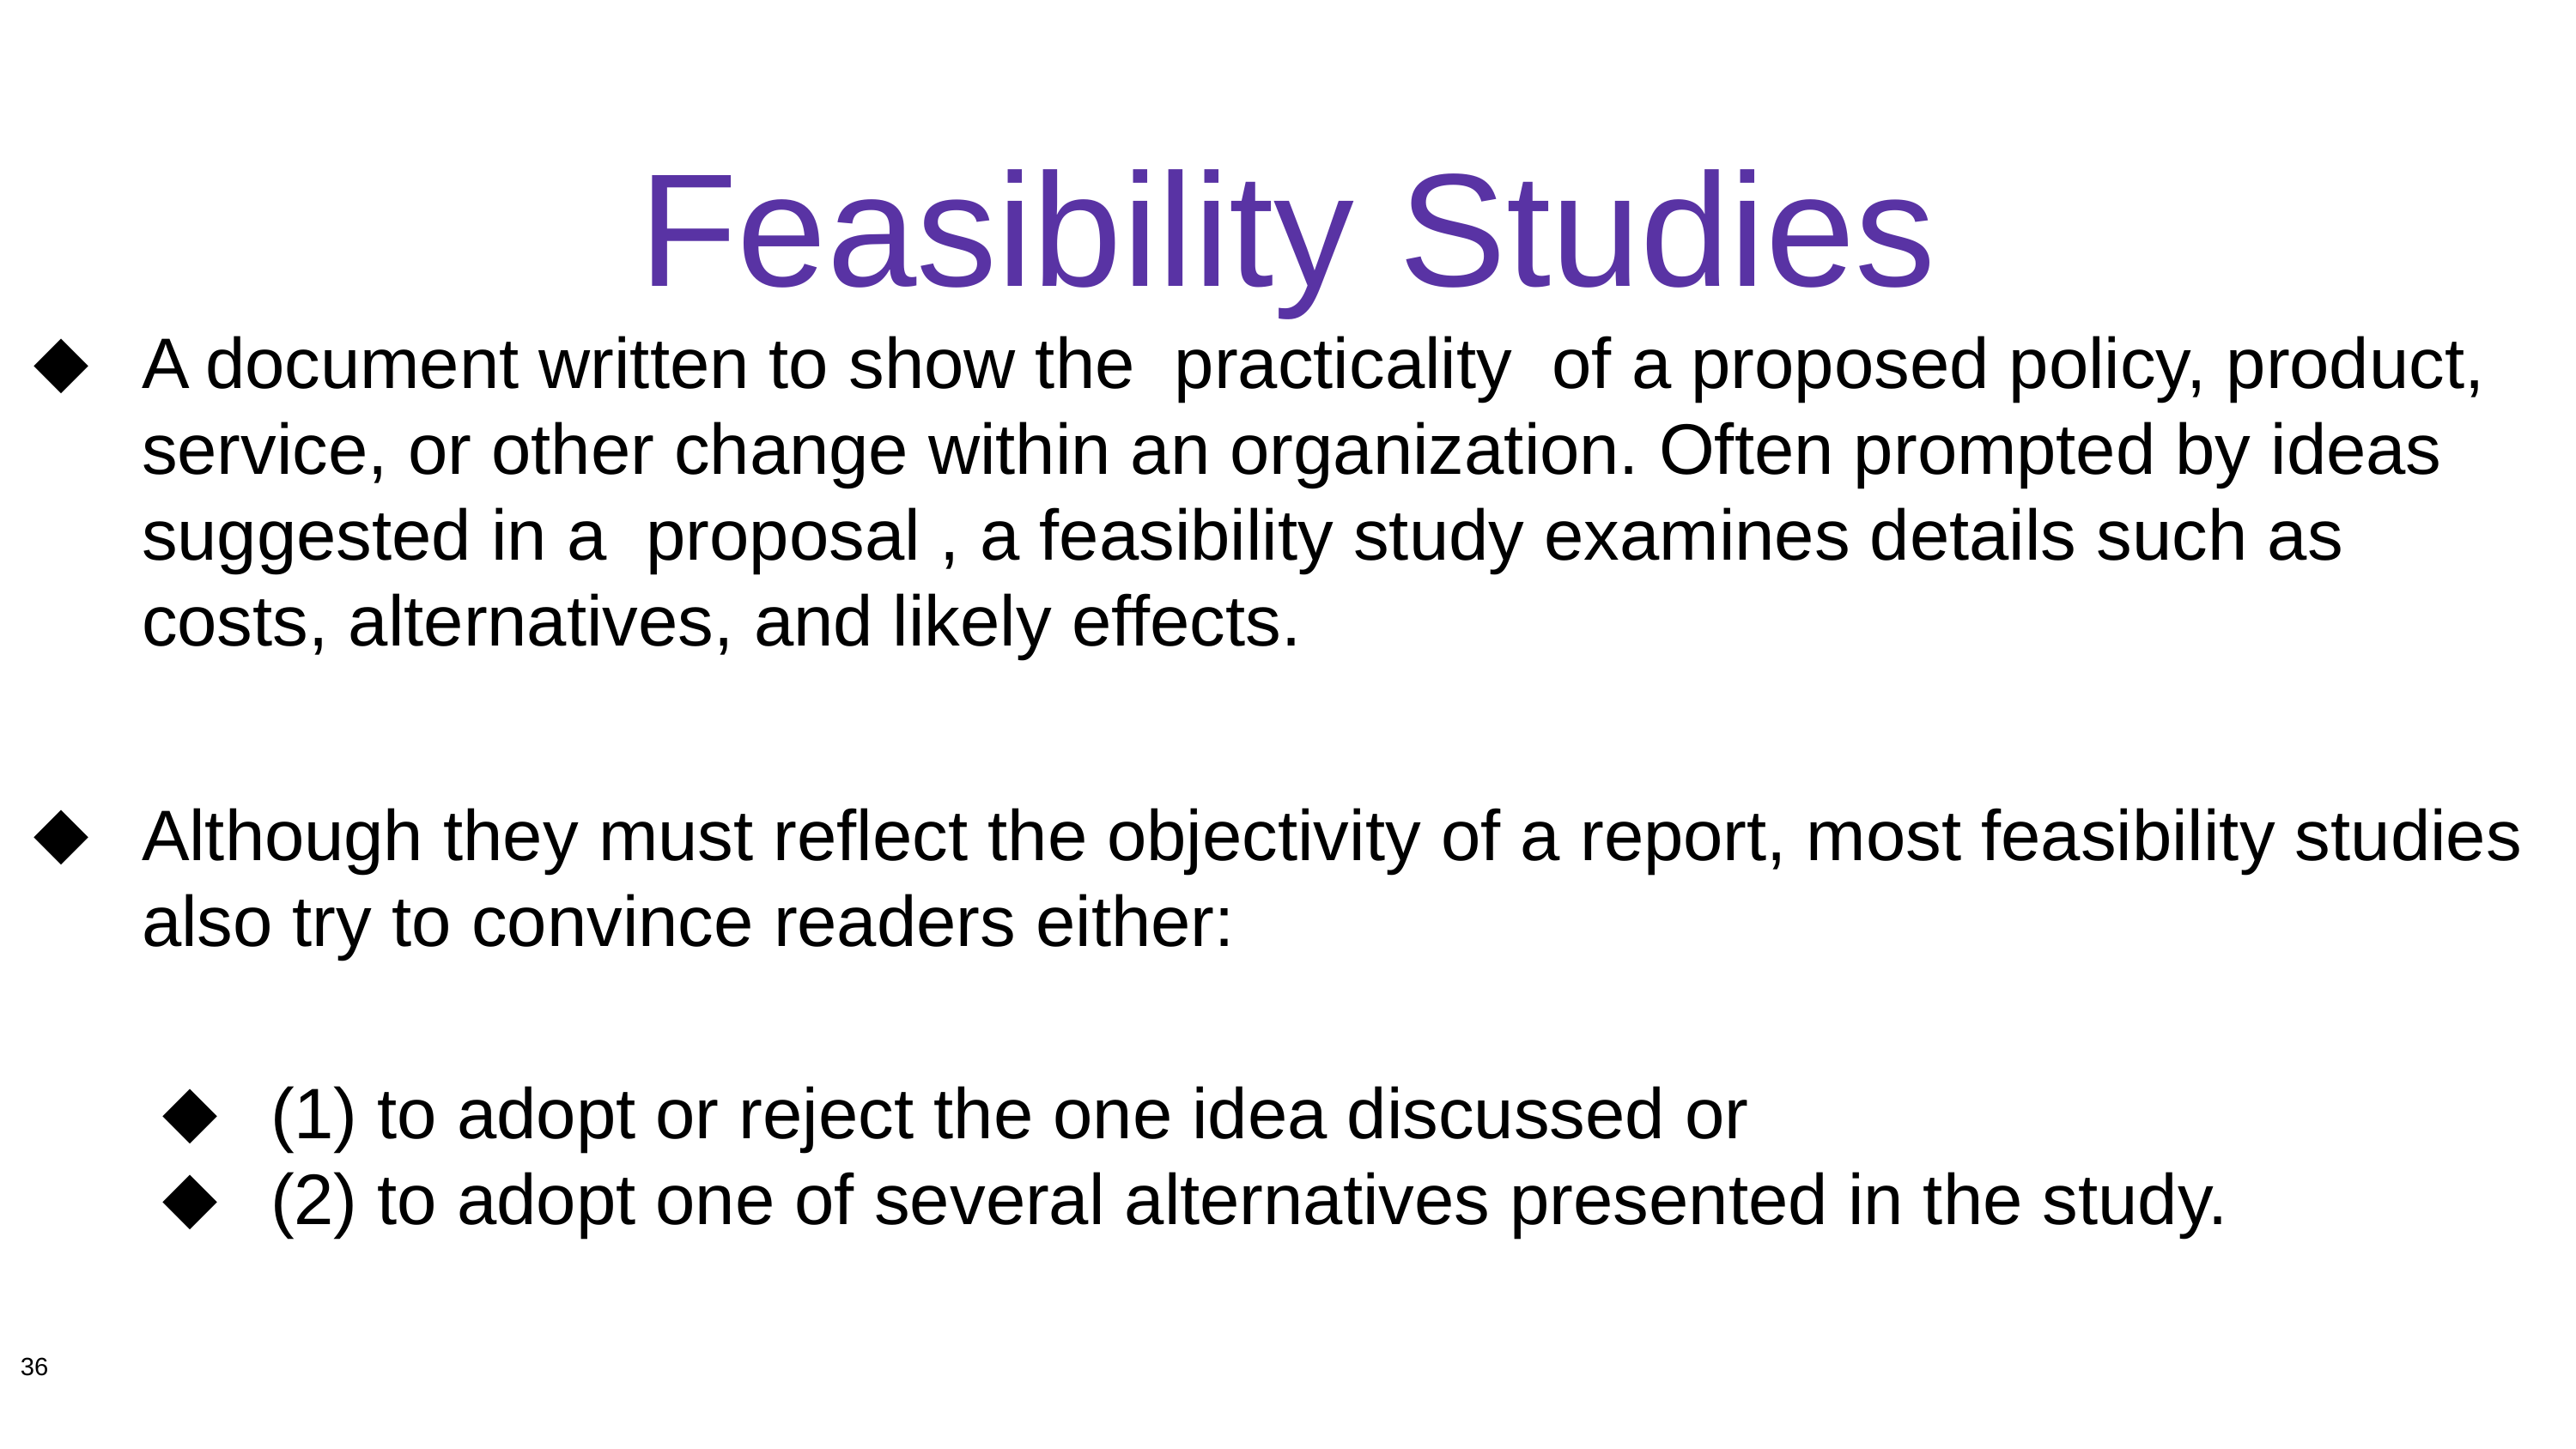

# Feasibility Studies
A document written to show the  practicality  of a proposed policy, product, service, or other change within an organization. Often prompted by ideas suggested in a  proposal , a feasibility study examines details such as costs, alternatives, and likely effects.

Although they must reflect the objectivity of a report, most feasibility studies also try to convince readers either:

(1) to adopt or reject the one idea discussed or
(2) to adopt one of several alternatives presented in the study.
36